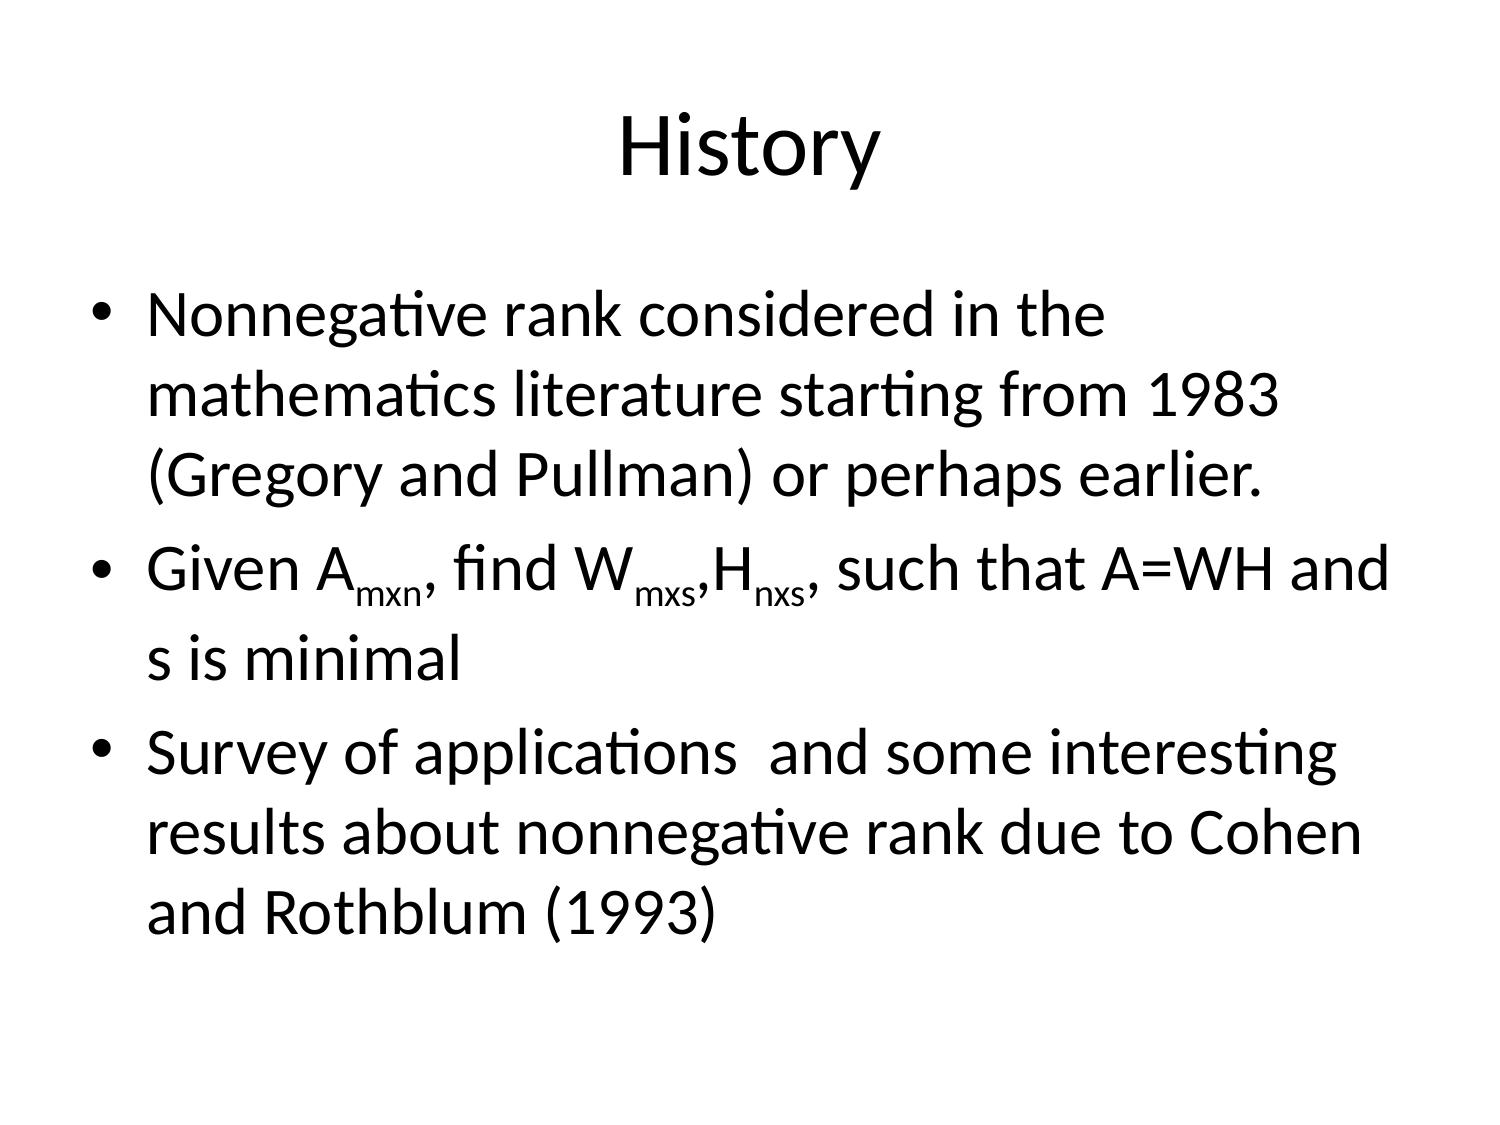

# History
Nonnegative rank considered in the mathematics literature starting from 1983 (Gregory and Pullman) or perhaps earlier.
Given Amxn, find Wmxs,Hnxs, such that A=WH and s is minimal
Survey of applications  and some interesting results about nonnegative rank due to Cohen and Rothblum (1993)